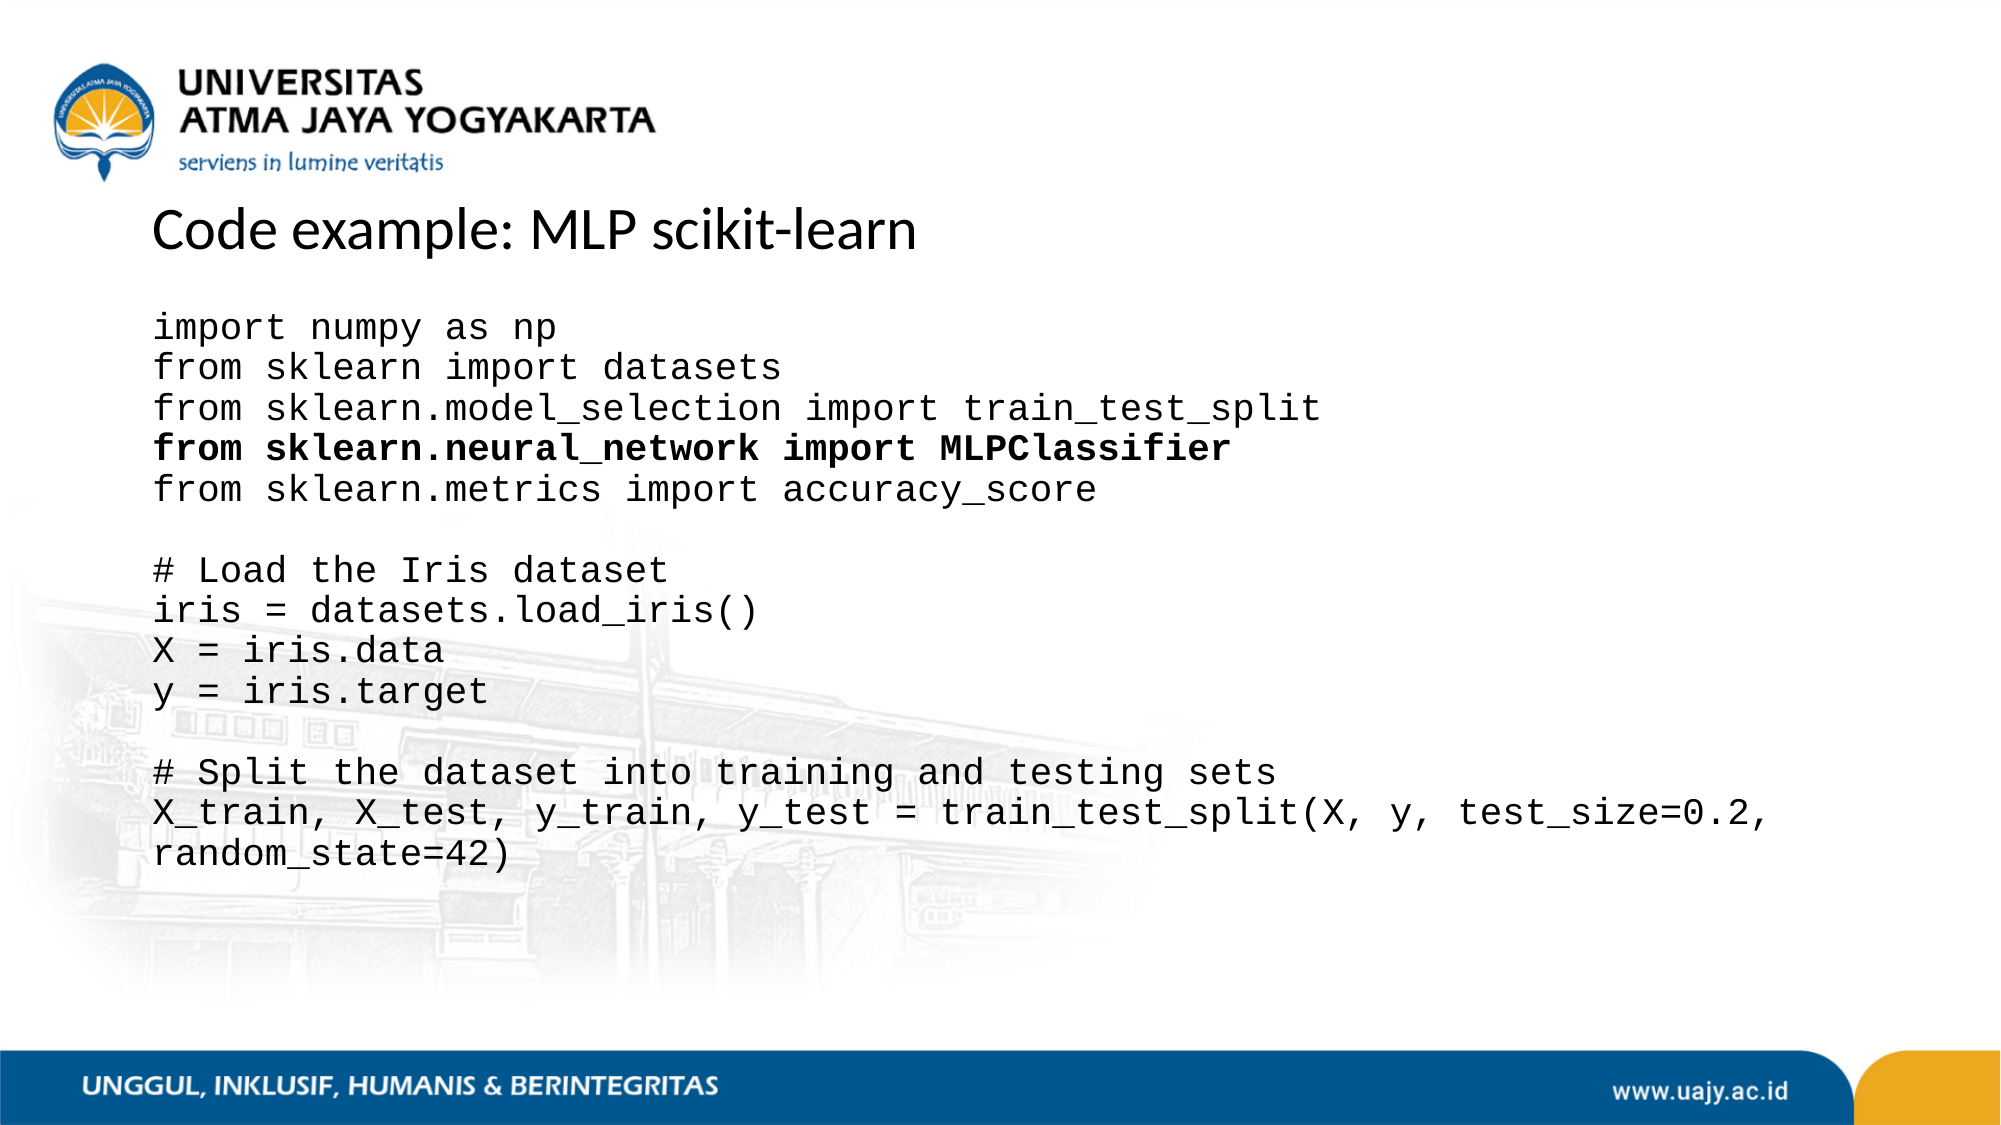

# Code example: MLP scikit-learn
import numpy as np
from sklearn import datasets
from sklearn.model_selection import train_test_split
from sklearn.neural_network import MLPClassifier
from sklearn.metrics import accuracy_score

# Load the Iris dataset
iris = datasets.load_iris()
X = iris.data
y = iris.target

# Split the dataset into training and testing sets
X_train, X_test, y_train, y_test = train_test_split(X, y, test_size=0.2, random_state=42)